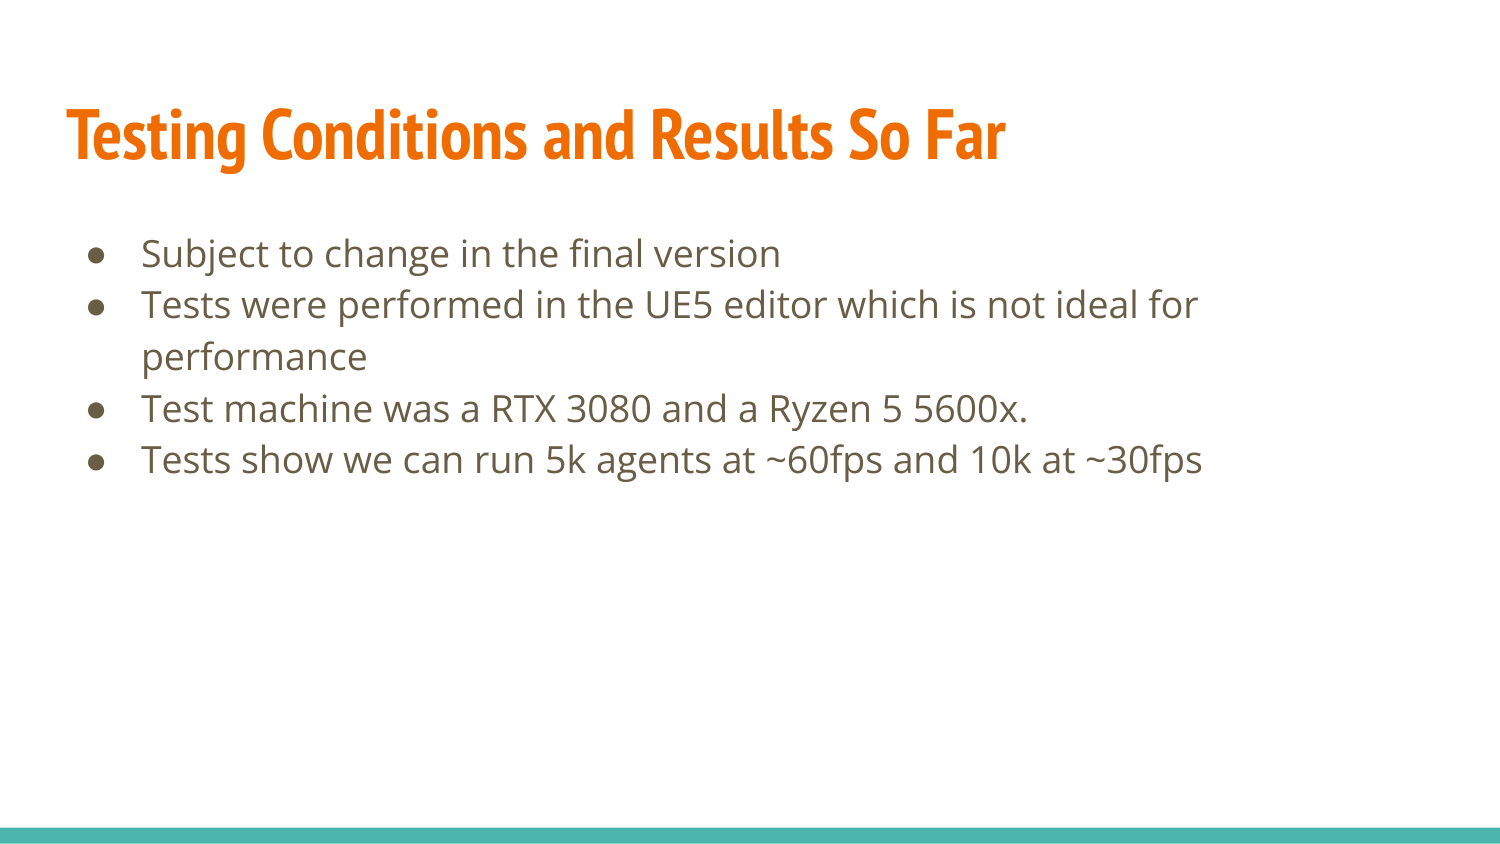

# Testing Conditions and Results So Far
Subject to change in the final version
Tests were performed in the UE5 editor which is not ideal for performance
Test machine was a RTX 3080 and a Ryzen 5 5600x.
Tests show we can run 5k agents at ~60fps and 10k at ~30fps